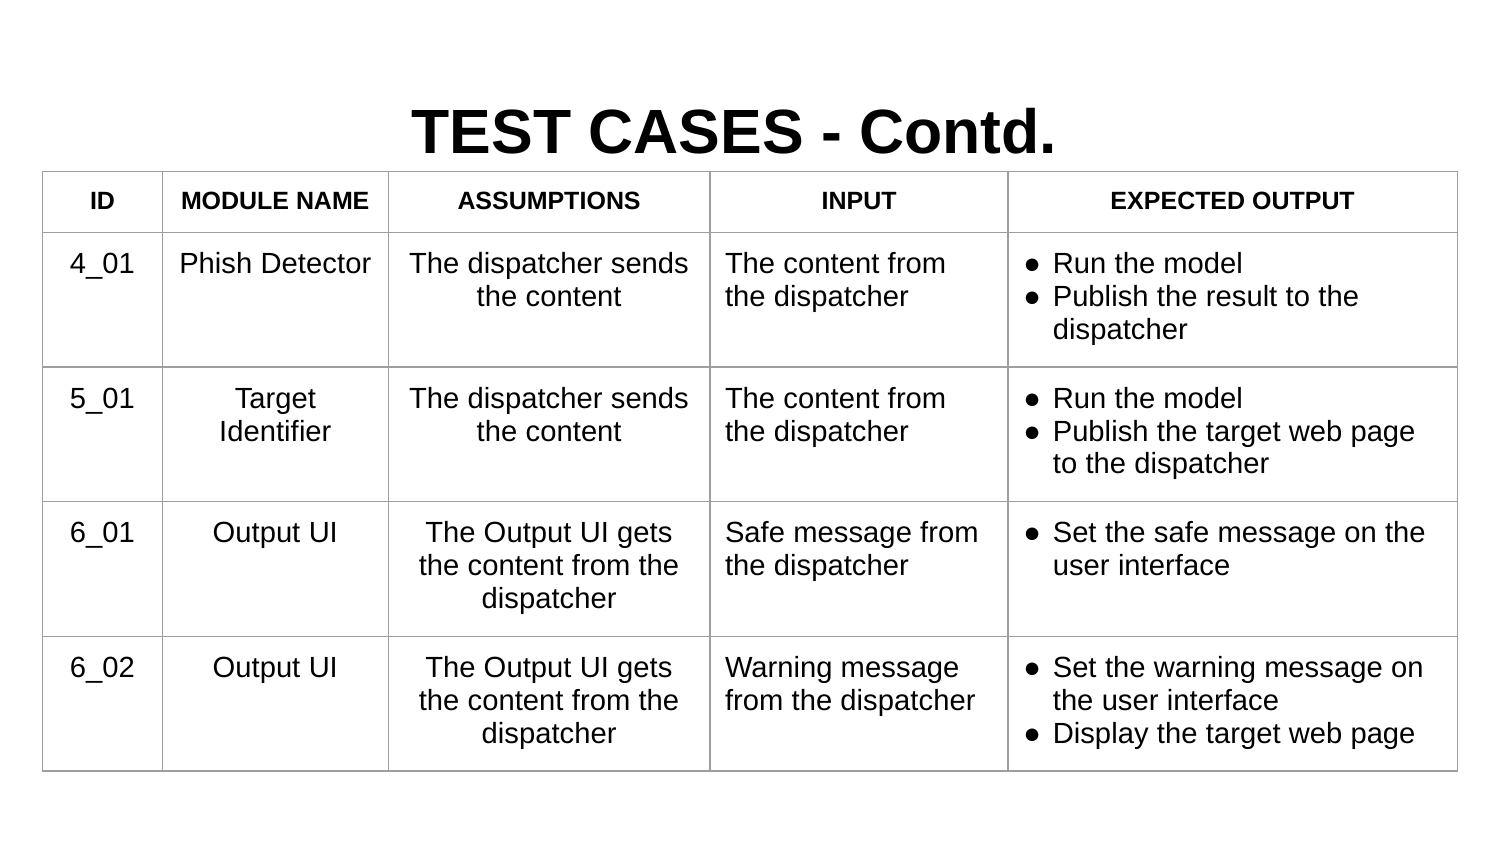

# TEST CASES - Contd.
| ID | MODULE NAME | ASSUMPTIONS | INPUT | EXPECTED OUTPUT |
| --- | --- | --- | --- | --- |
| 4\_01 | Phish Detector | The dispatcher sends the content | The content from the dispatcher | Run the model Publish the result to the dispatcher |
| 5\_01 | Target Identifier | The dispatcher sends the content | The content from the dispatcher | Run the model Publish the target web page to the dispatcher |
| 6\_01 | Output UI | The Output UI gets the content from the dispatcher | Safe message from the dispatcher | Set the safe message on the user interface |
| 6\_02 | Output UI | The Output UI gets the content from the dispatcher | Warning message from the dispatcher | Set the warning message on the user interface Display the target web page |